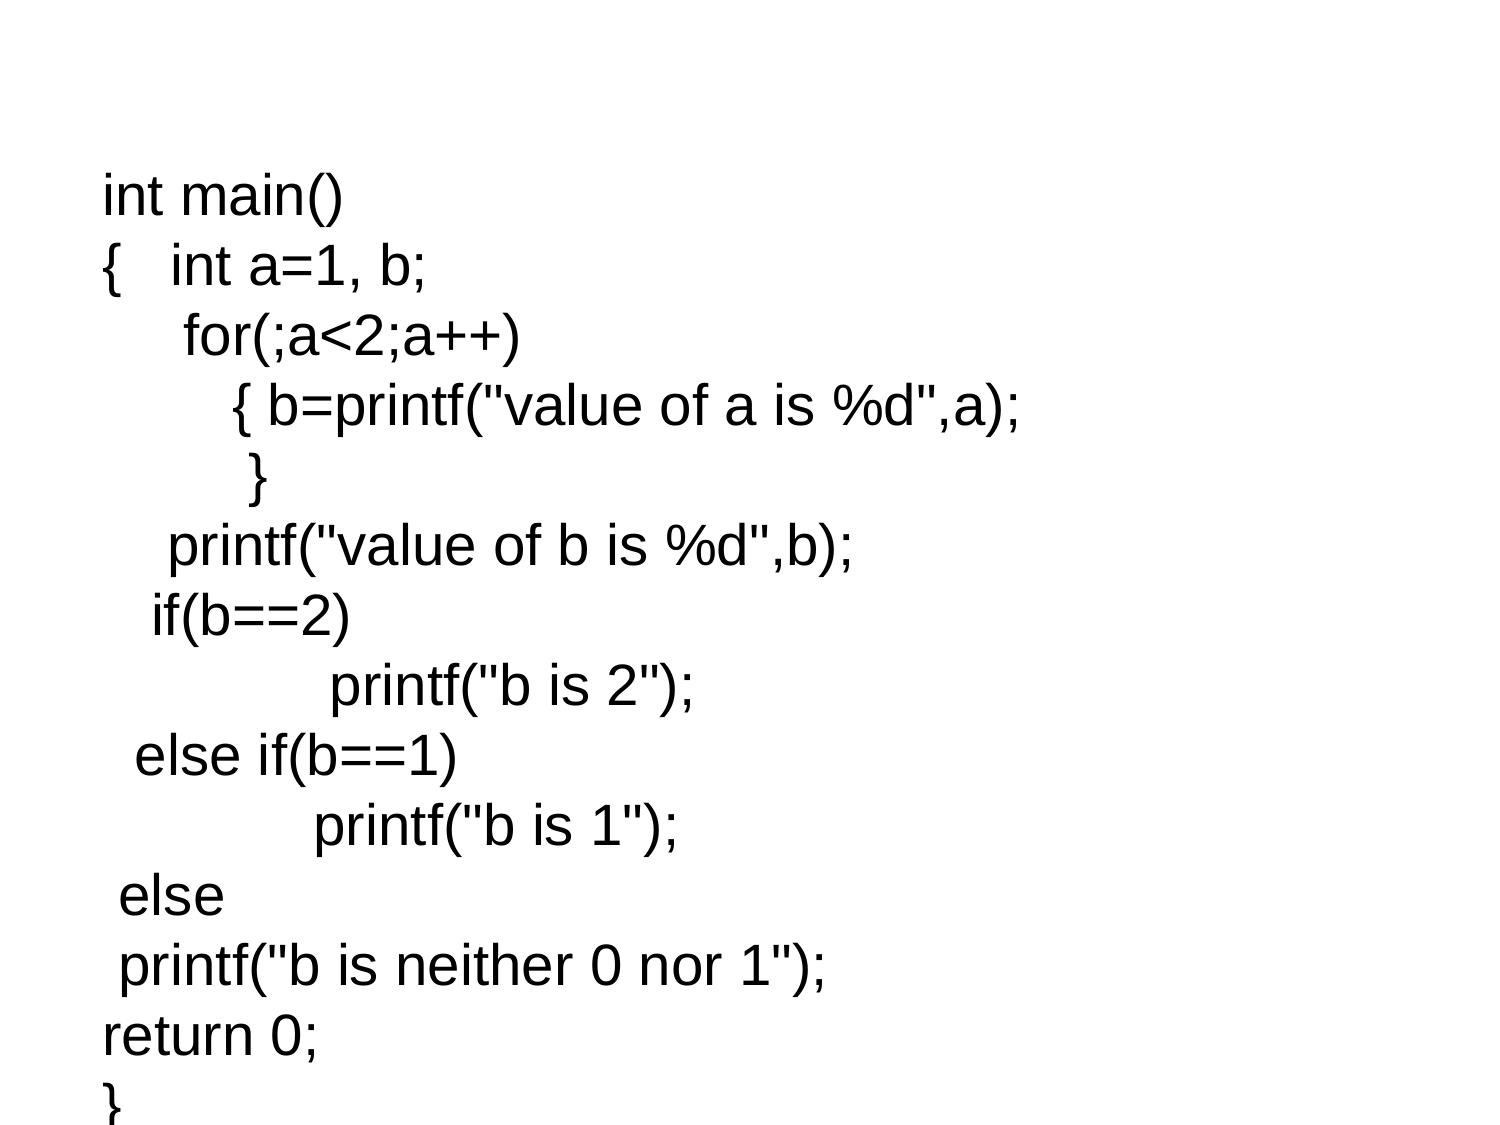

int main()
{   int a=1, b;
     for(;a<2;a++)
        { b=printf("value of a is %d",a);
         }
    printf("value of b is %d",b);
   if(b==2)
              printf("b is 2");
  else if(b==1)
             printf("b is 1");
 else
 printf("b is neither 0 nor 1");
return 0;
}